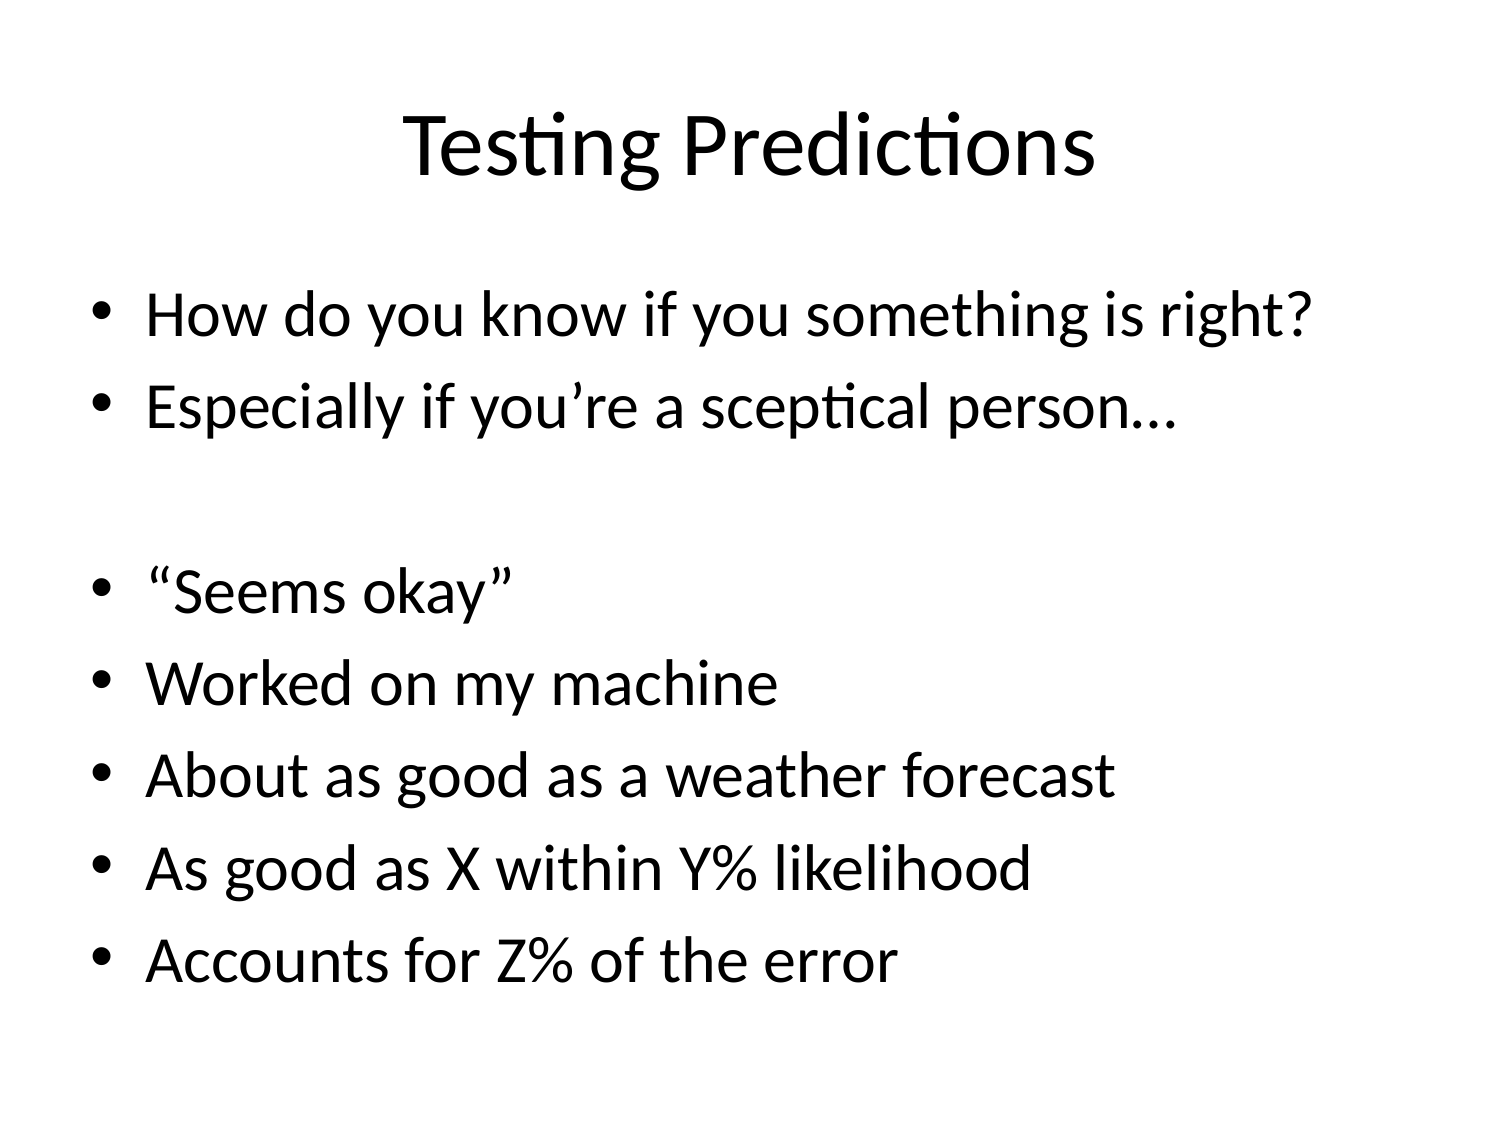

# Testing Predictions
How do you know if you something is right?
Especially if you’re a sceptical person…

“Seems okay”
Worked on my machine
About as good as a weather forecast
As good as X within Y% likelihood
Accounts for Z% of the error